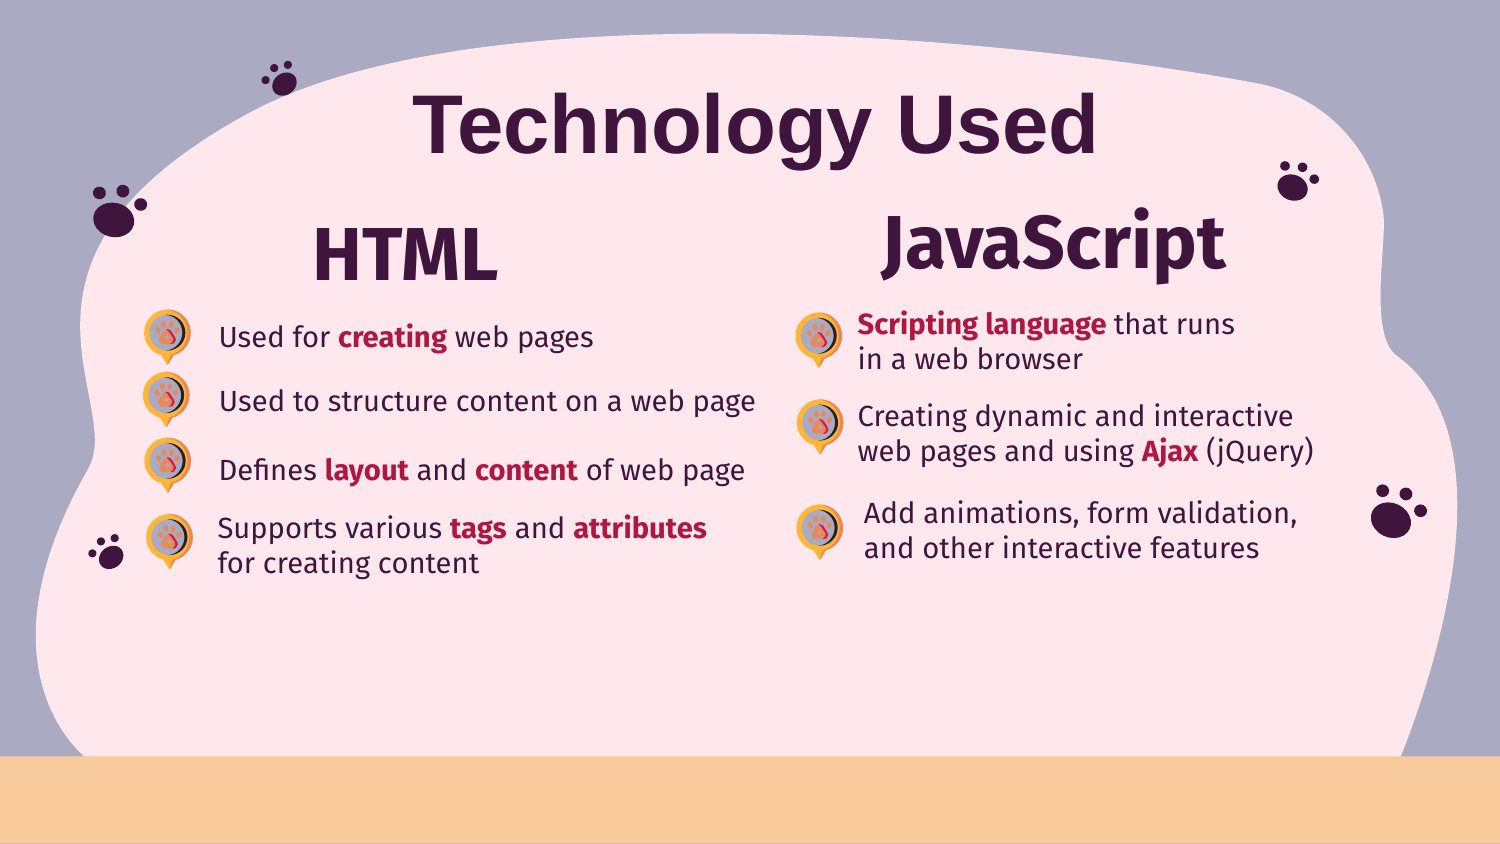

# Technology Used

JavaScript
HTML
Used for creating web pages
Scripting language that runs in a web browser

Used to structure content on a web page

Creating dynamic and interactive web pages and using Ajax (jQuery)

Defines layout and content of web page

Add animations, form validation, and other interactive features

Supports various tags and attributes for creating content